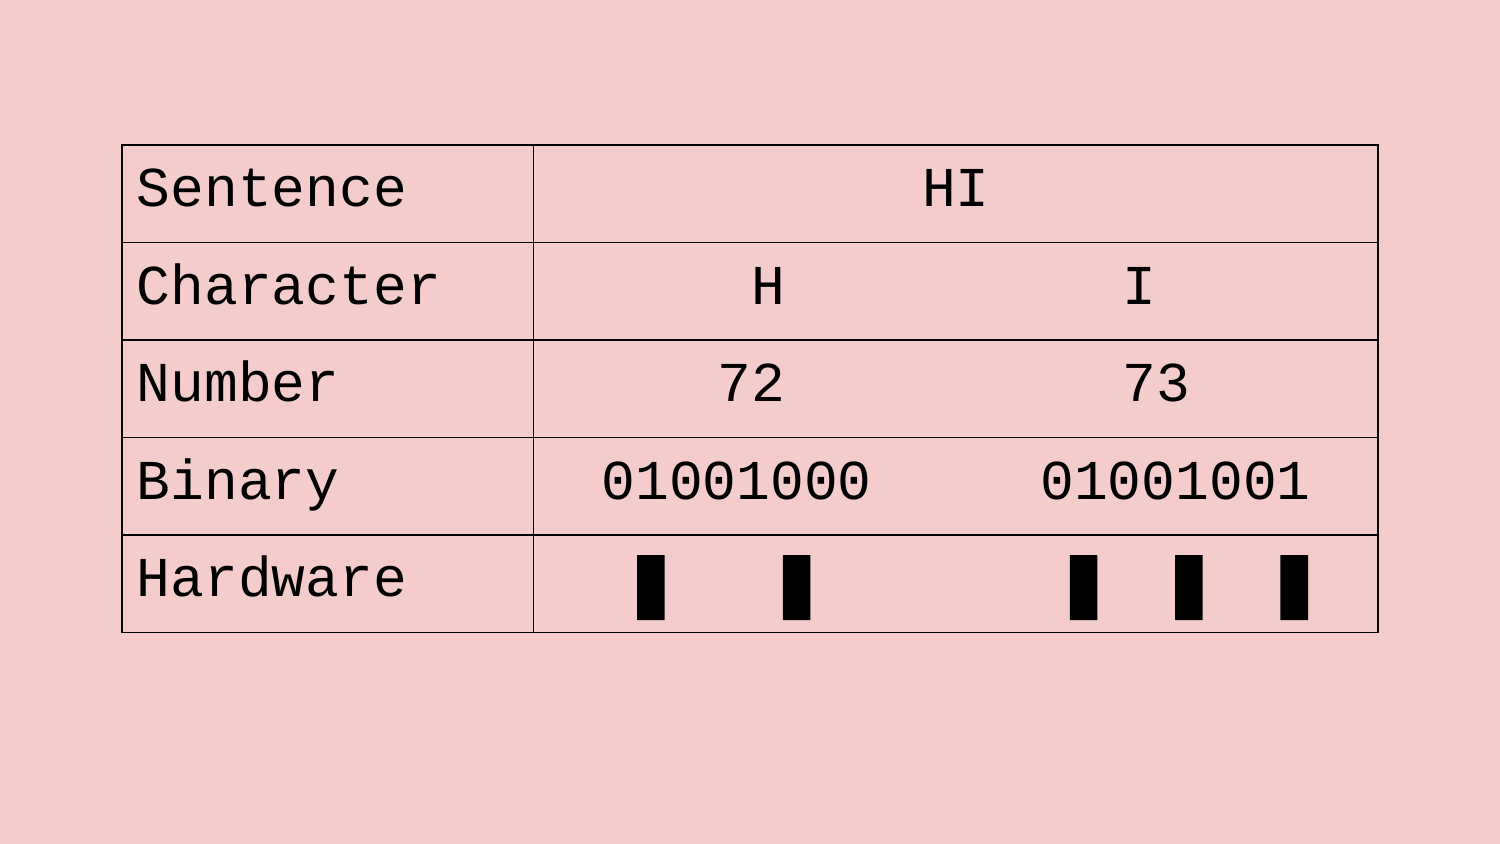

| Sentence | HI |
| --- | --- |
| Character | H I |
| Number | 72 73 |
| Binary | 01001000 01001001 |
| Hardware |  |